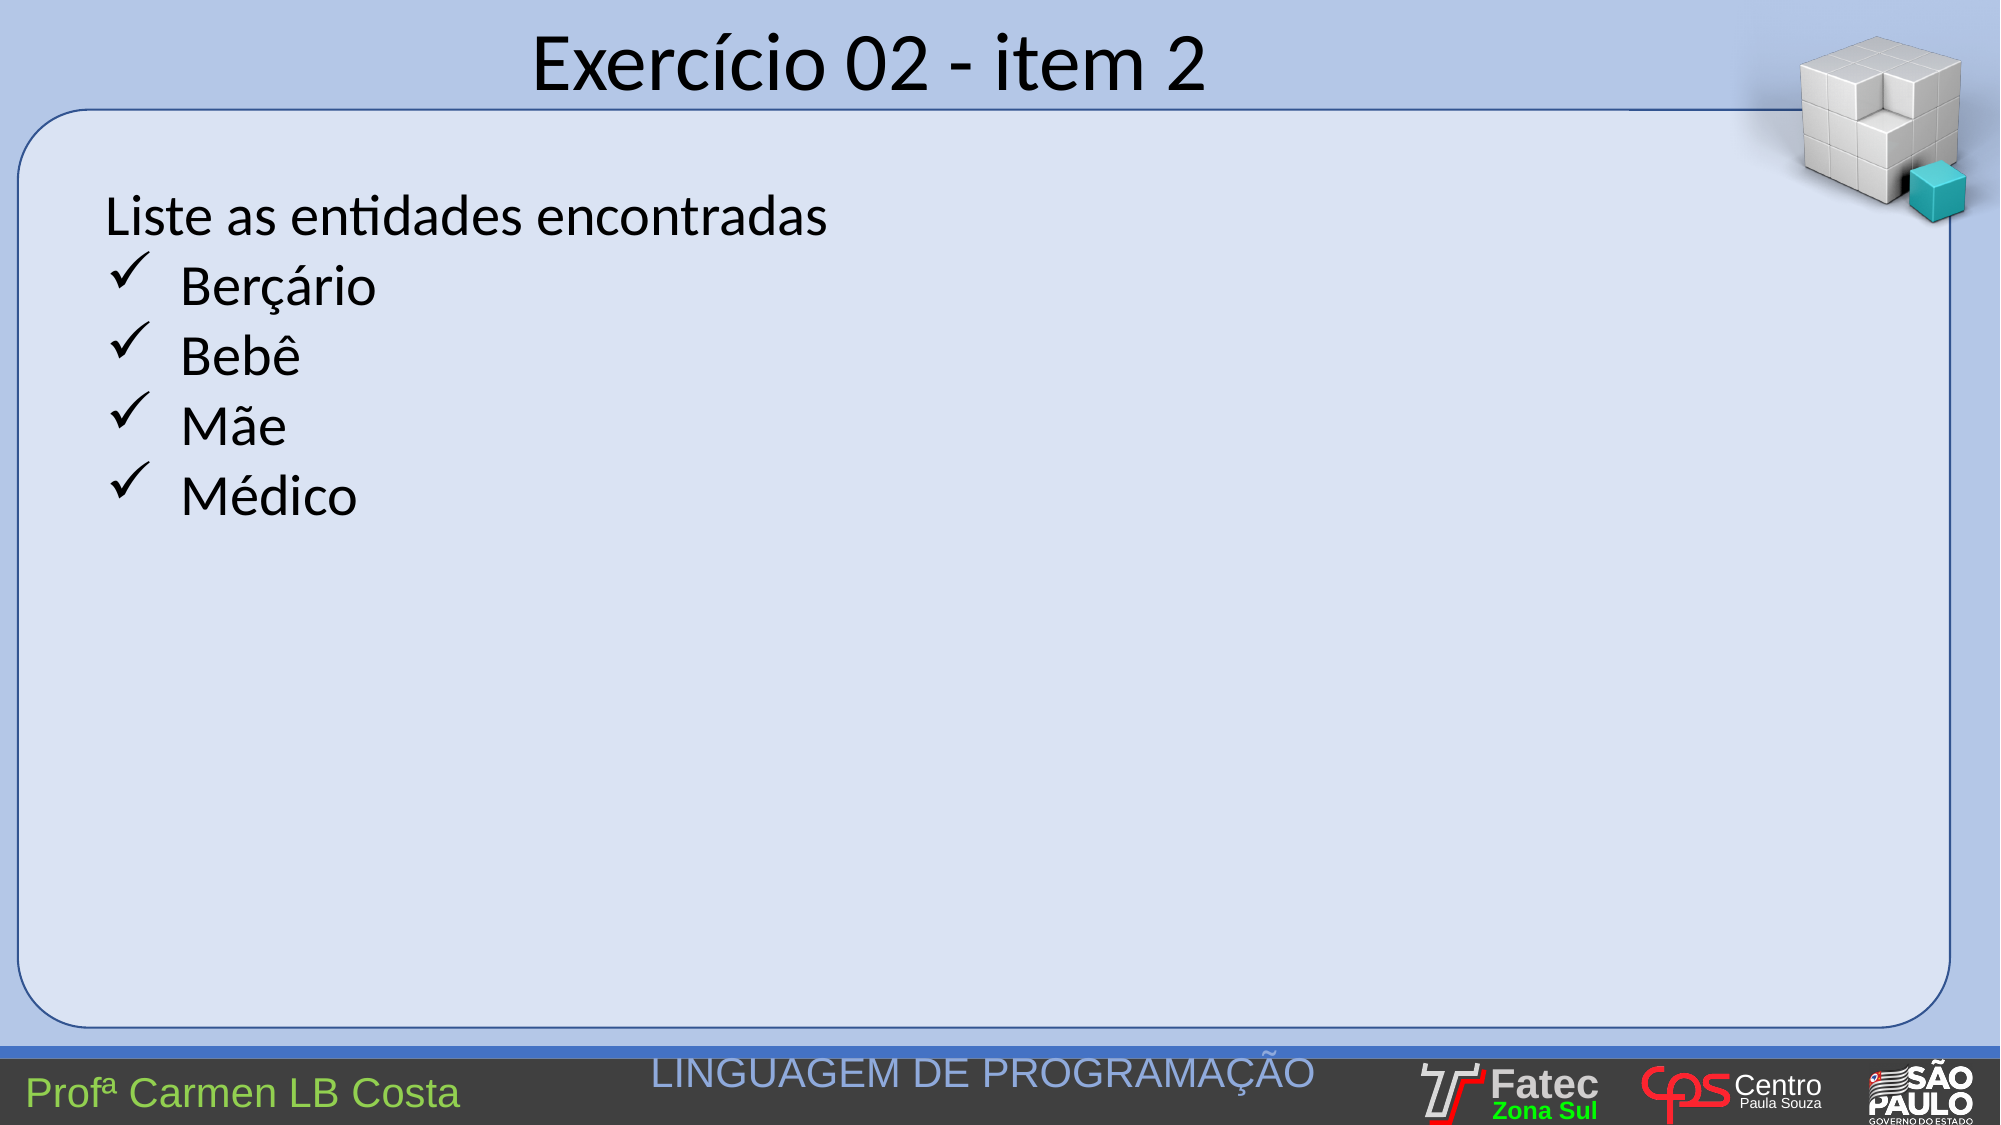

Exercício 02 - item 2

Liste as entidades encontradas
Berçário
Bebê
Mãe
Médico